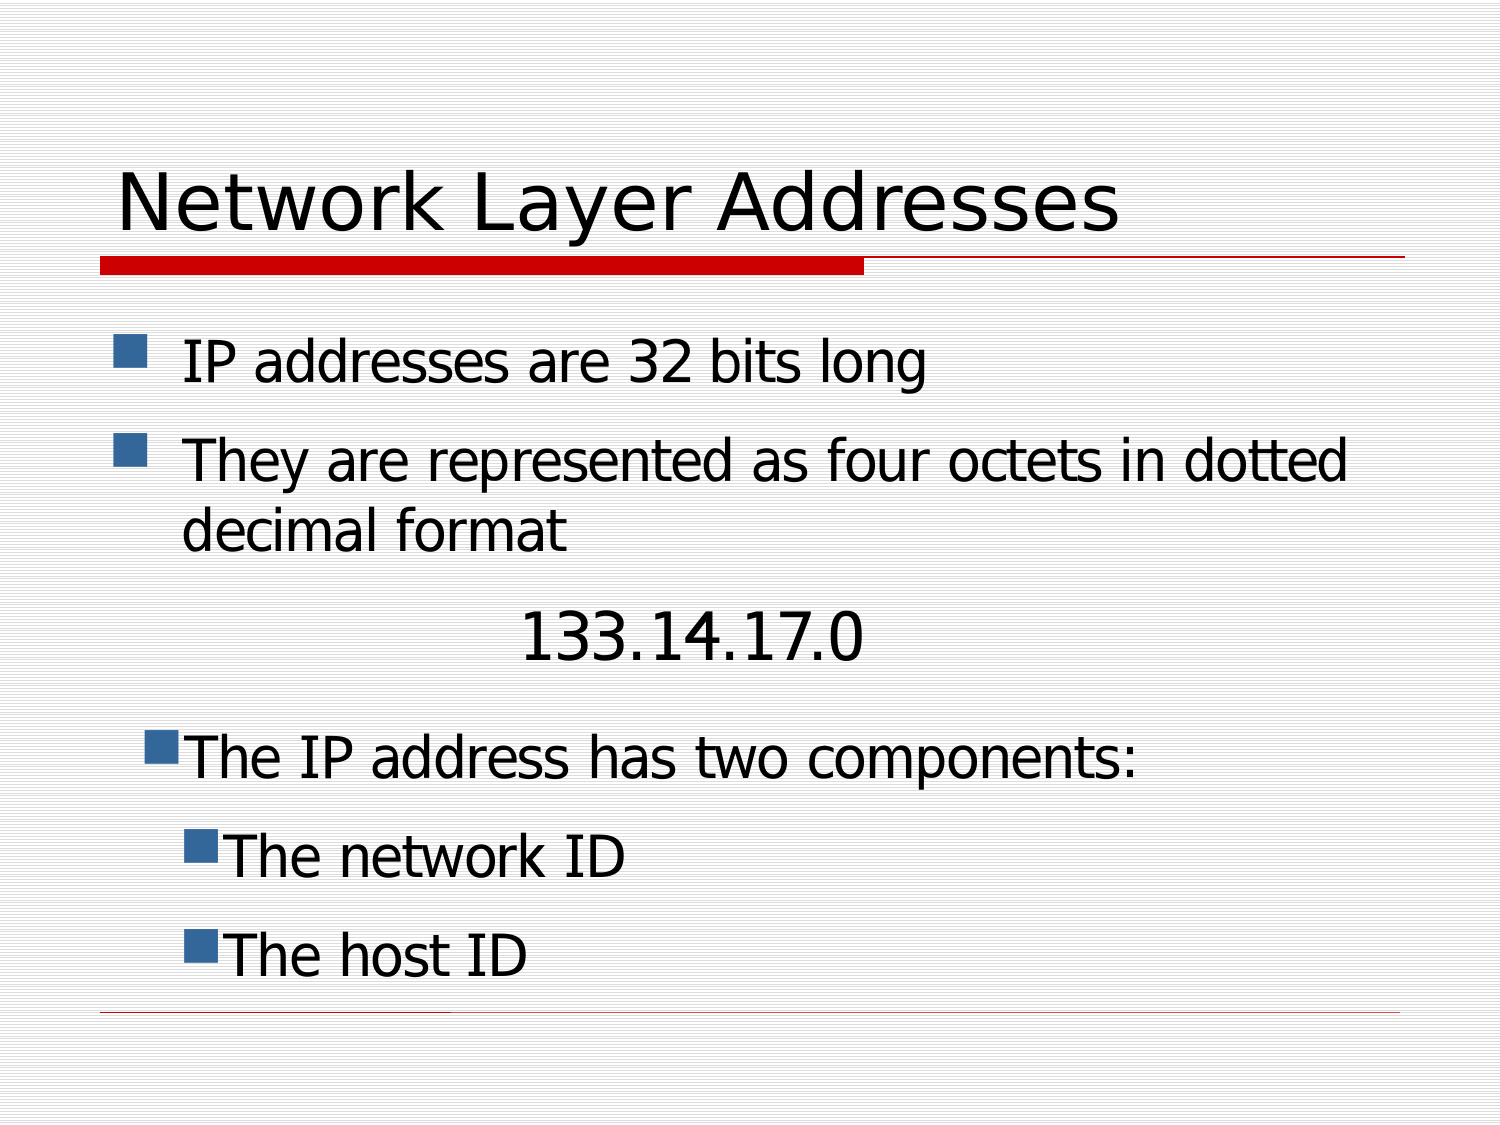

# Network Layer Addresses
IP addresses are 32 bits long
They are represented as four octets in dotted decimal format
133.14.17.0
The IP address has two components:
The network ID
The host ID